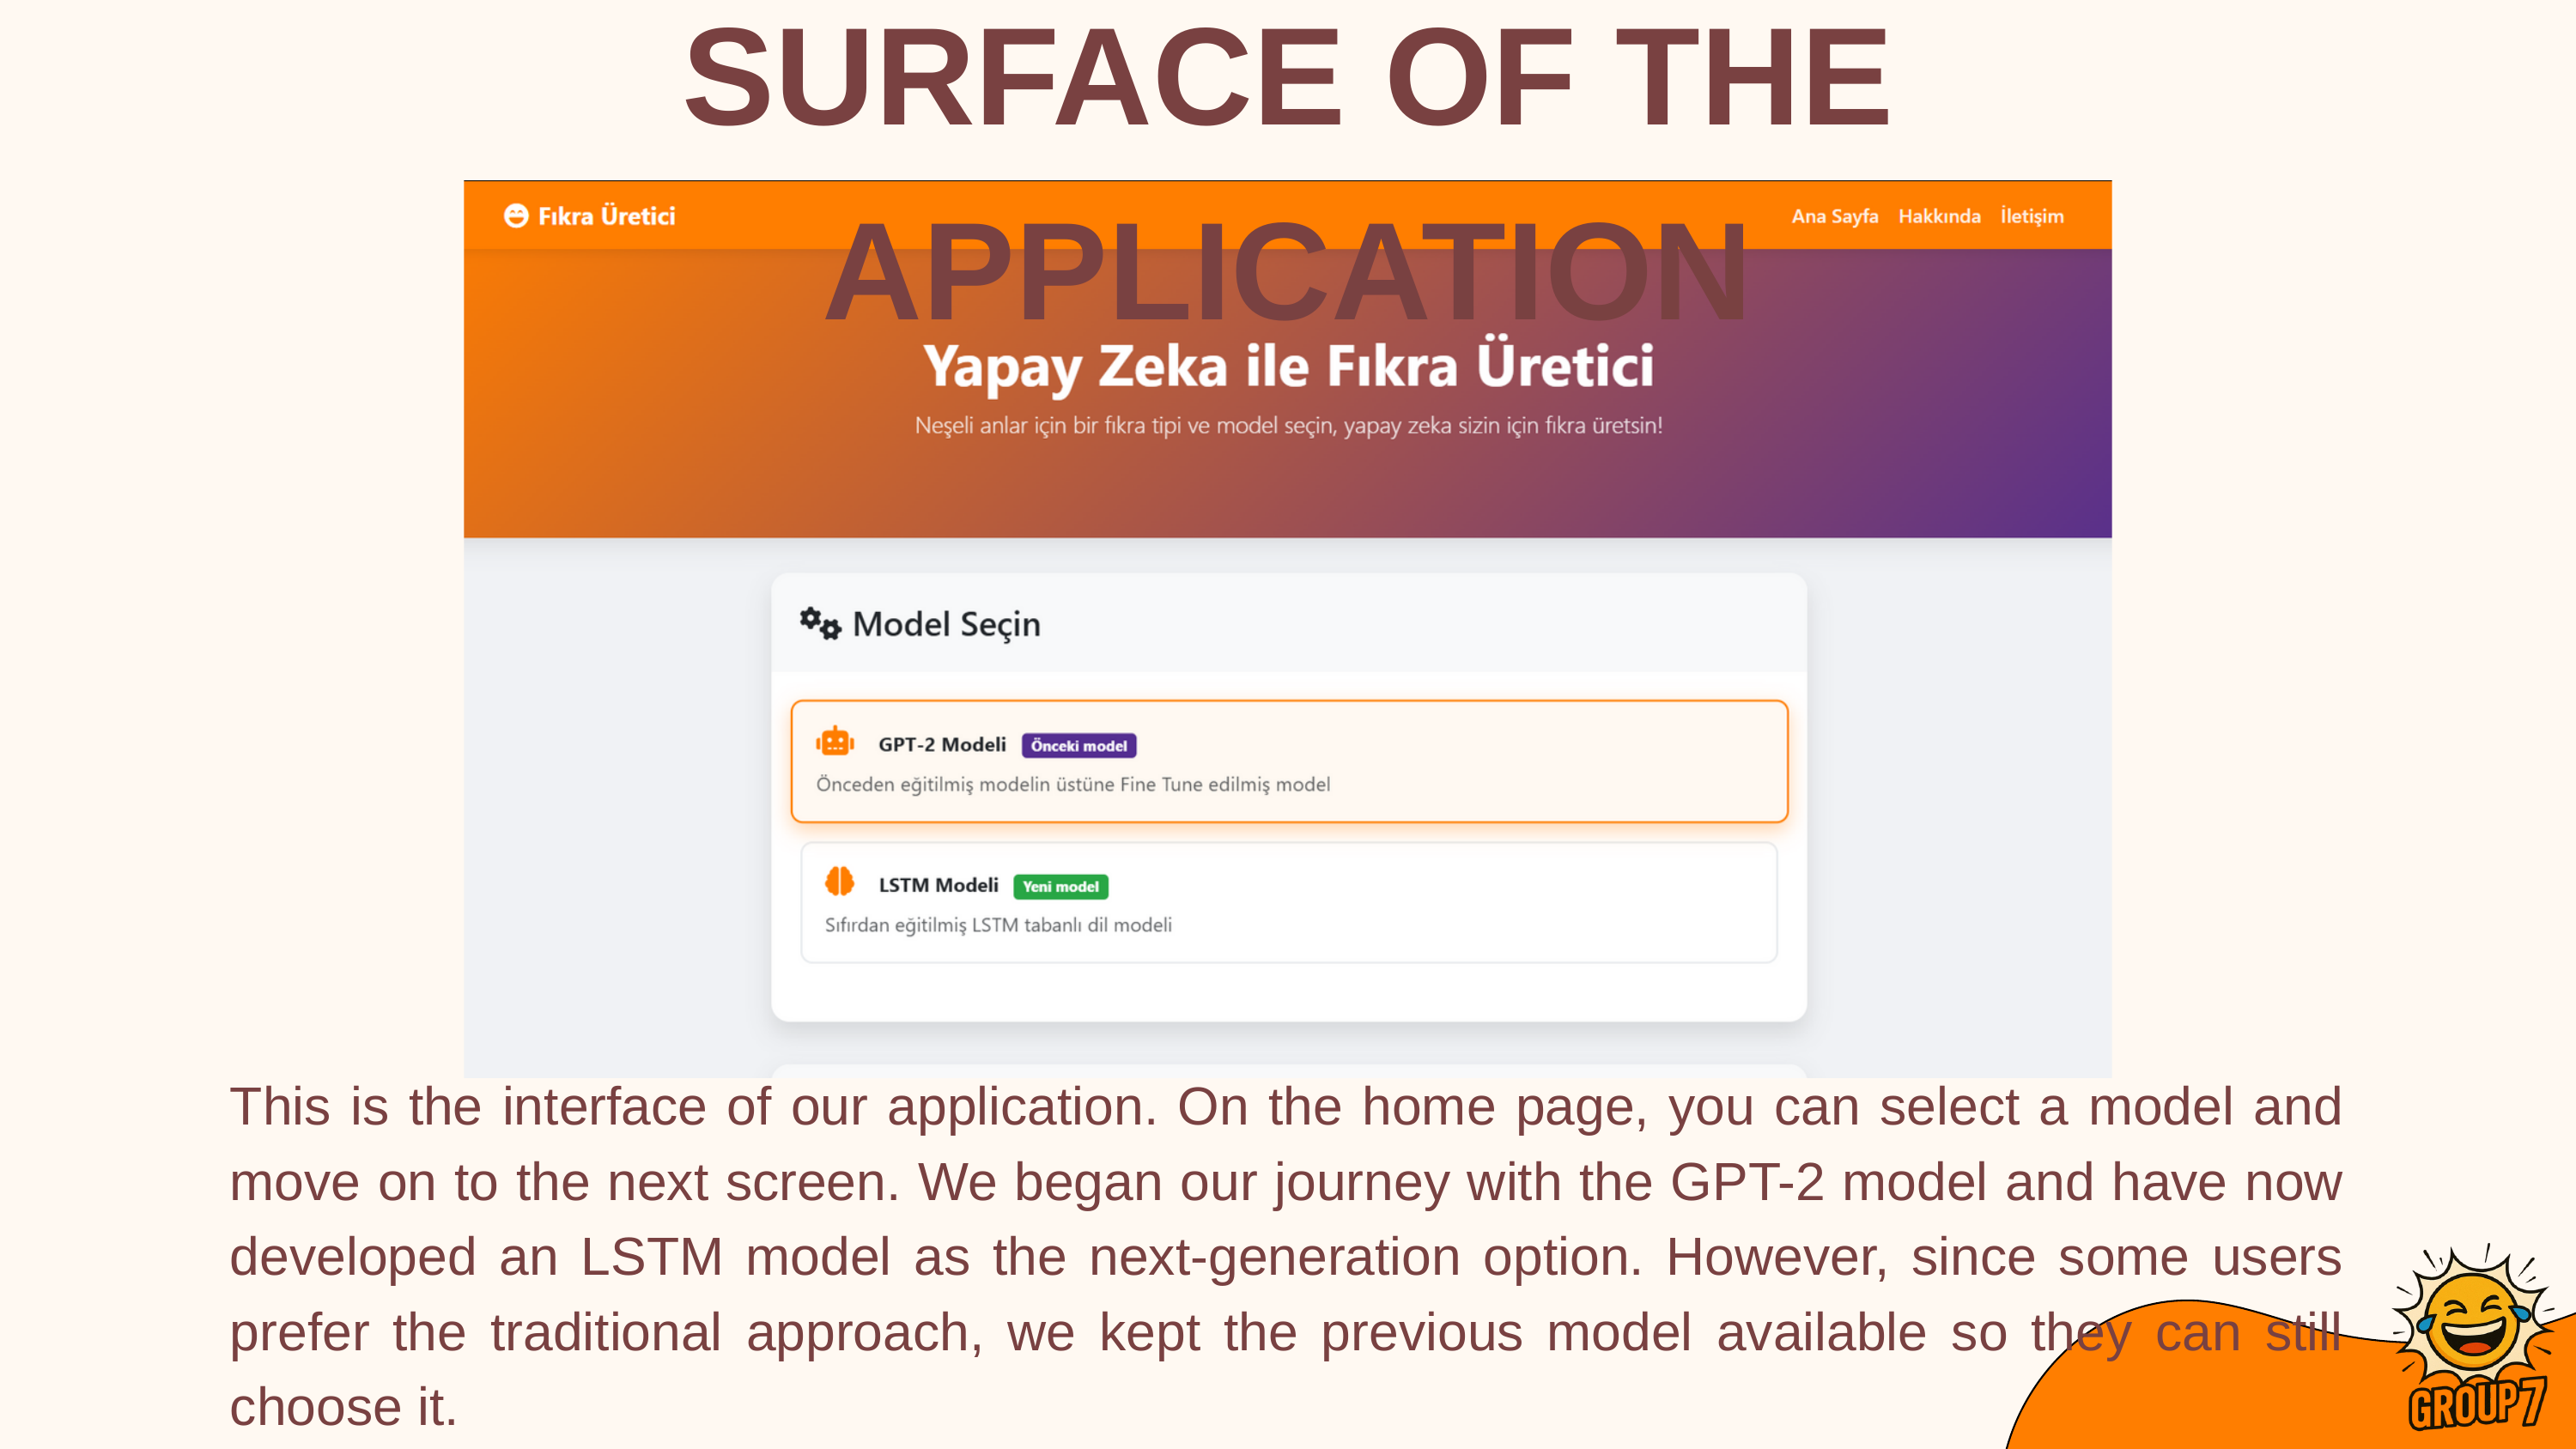

SURFACE OF THE APPLICATION

This is the interface of our application. On the home page, you can select a model and move on to the next screen. We began our journey with the GPT-2 model and have now developed an LSTM model as the next-generation option. However, since some users prefer the traditional approach, we kept the previous model available so they can still choose it.